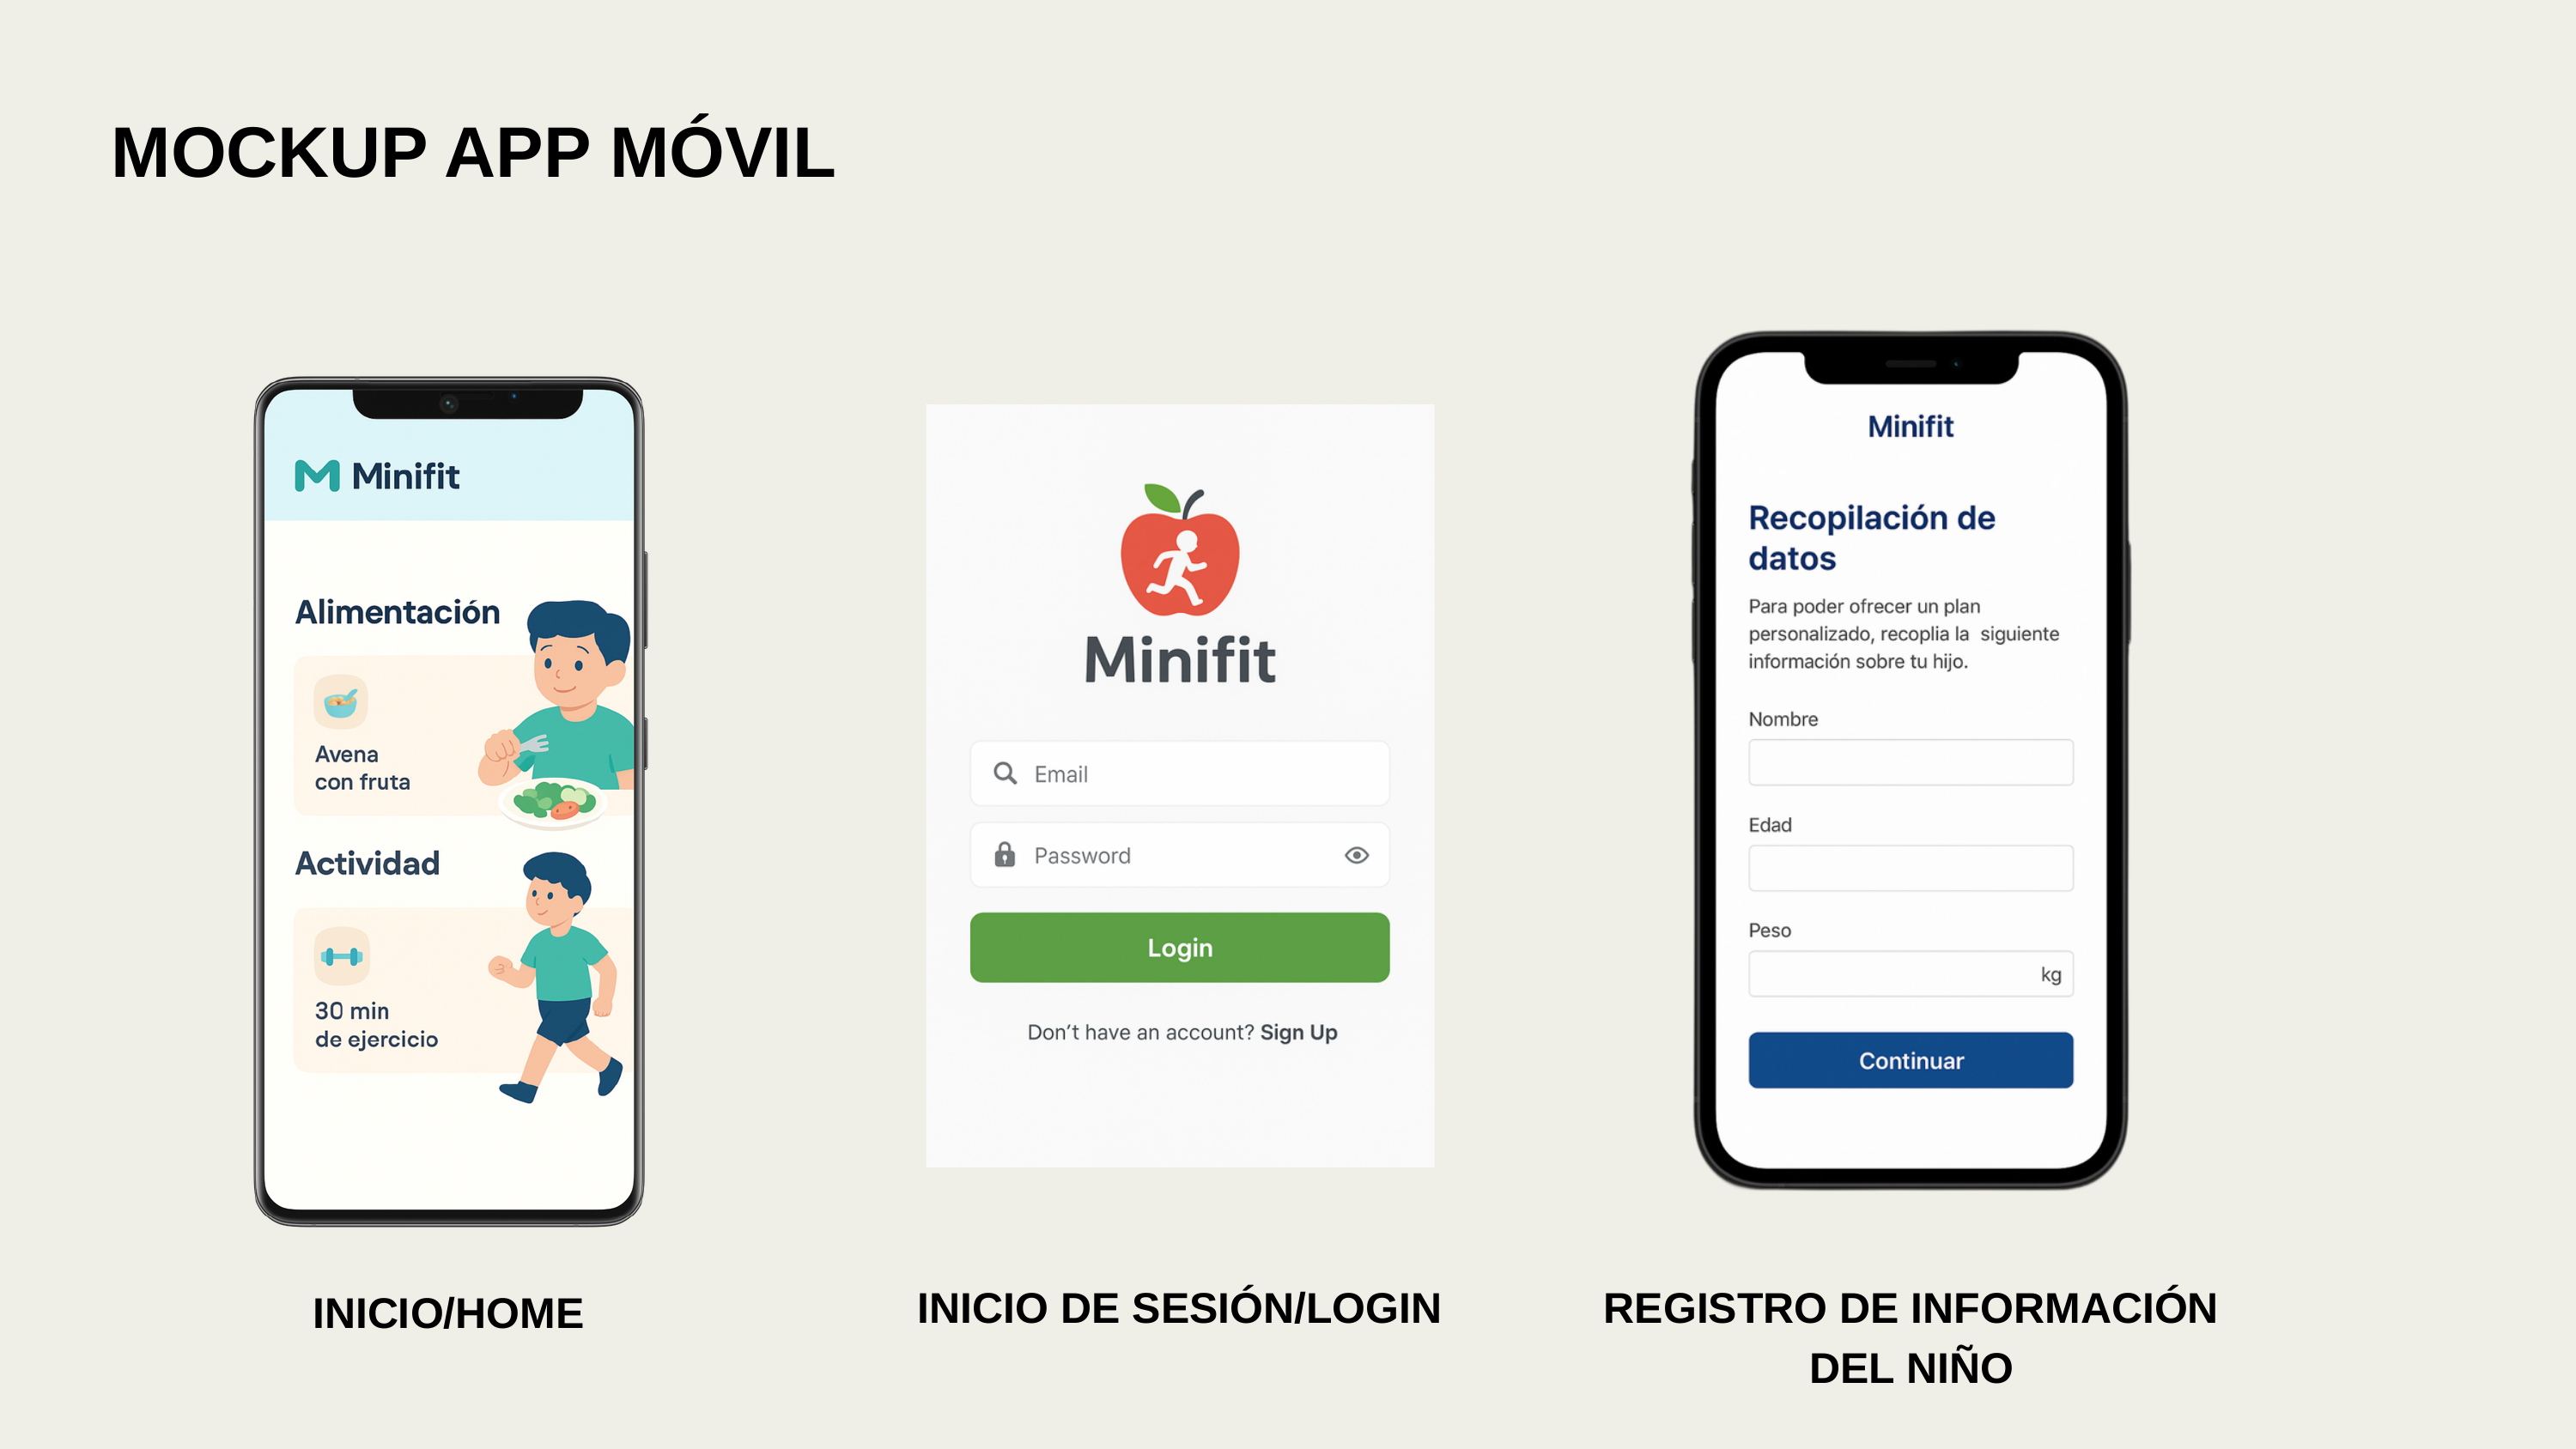

MOCKUP APP MÓVIL

INICIO DE SESIÓN/LOGIN
REGISTRO DE INFORMACIÓN
DEL NIÑO
INICIO/HOME